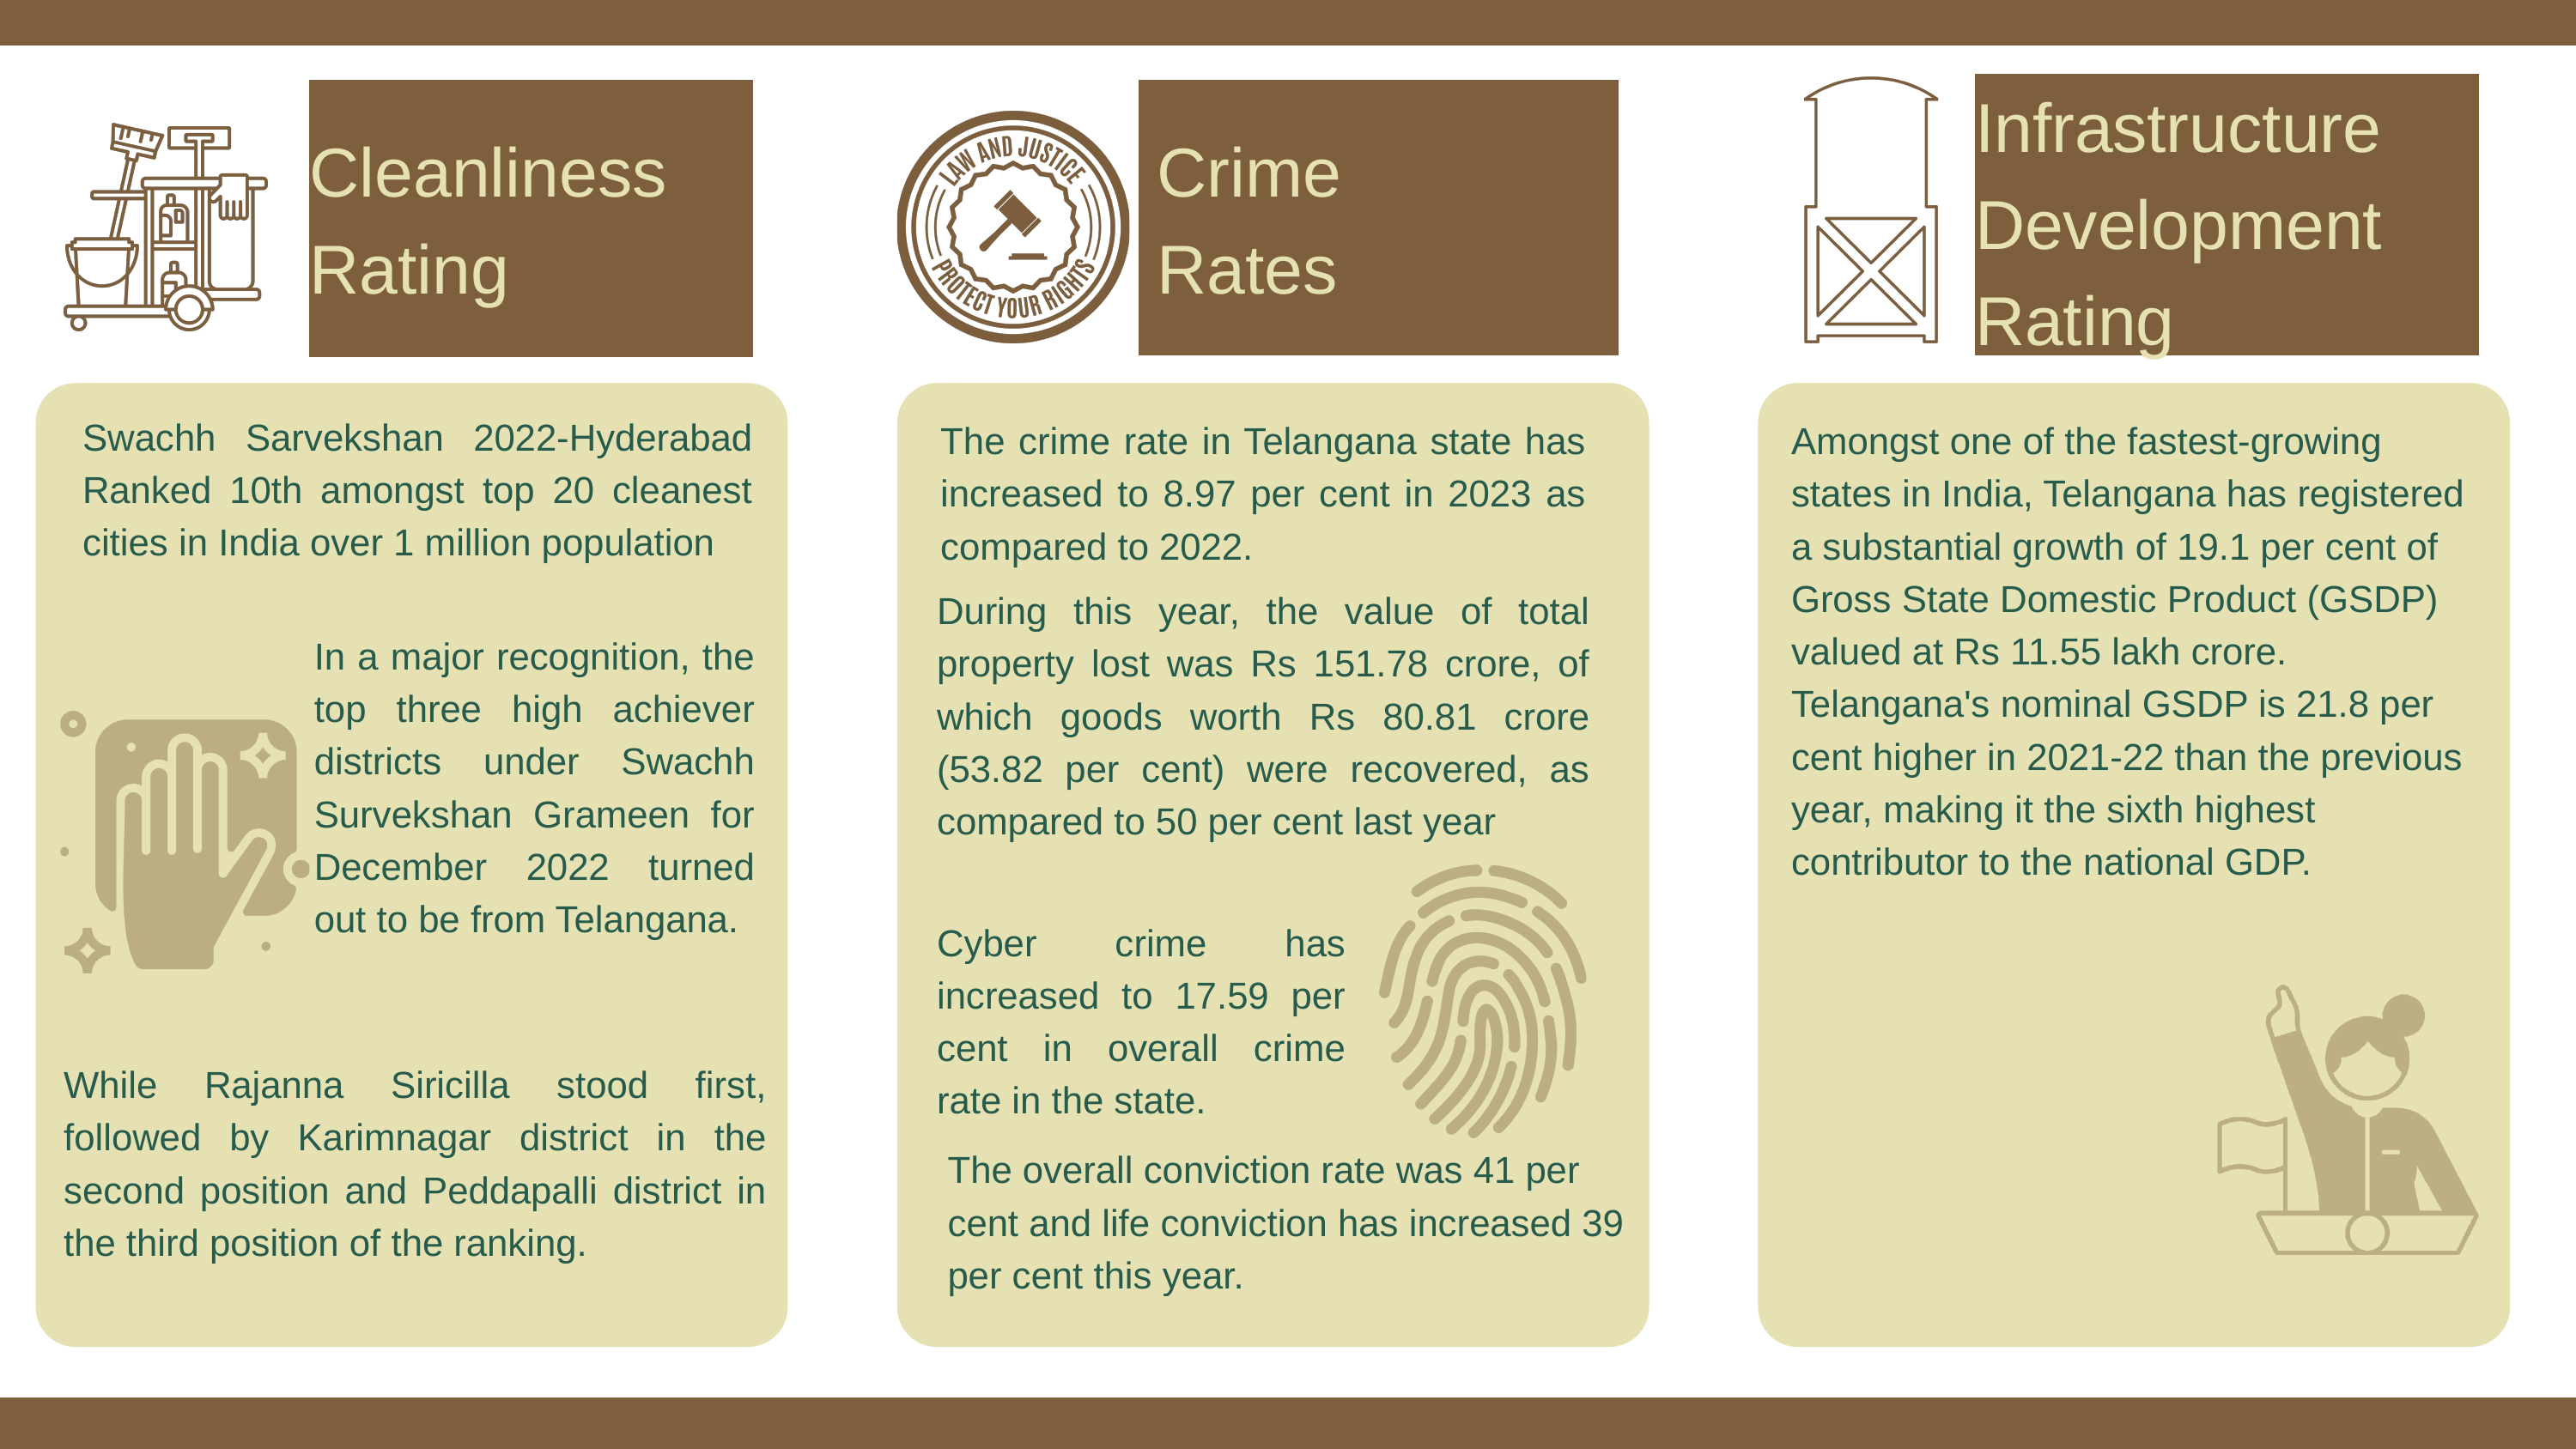

Infrastructure
Development
Rating

Cleanliness
Rating
Crime
Rates

Swachh Sarvekshan 2022-Hyderabad Ranked 10th amongst top 20 cleanest cities in India over 1 million population
The crime rate in Telangana state has increased to 8.97 per cent in 2023 as compared to 2022.
Amongst one of the fastest-growing states in India, Telangana has registered a substantial growth of 19.1 per cent of Gross State Domestic Product (GSDP) valued at Rs 11.55 lakh crore. Telangana's nominal GSDP is 21.8 per cent higher in 2021-22 than the previous year, making it the sixth highest contributor to the national GDP.
During this year, the value of total property lost was Rs 151.78 crore, of which goods worth Rs 80.81 crore (53.82 per cent) were recovered, as compared to 50 per cent last year
In a major recognition, the top three high achiever districts under Swachh Survekshan Grameen for December 2022 turned out to be from Telangana.

Cyber crime has increased to 17.59 per cent in overall crime rate in the state.

While Rajanna Siricilla stood first, followed by Karimnagar district in the second position and Peddapalli district in the third position of the ranking.
The overall conviction rate was 41 per cent and life conviction has increased 39 per cent this year.